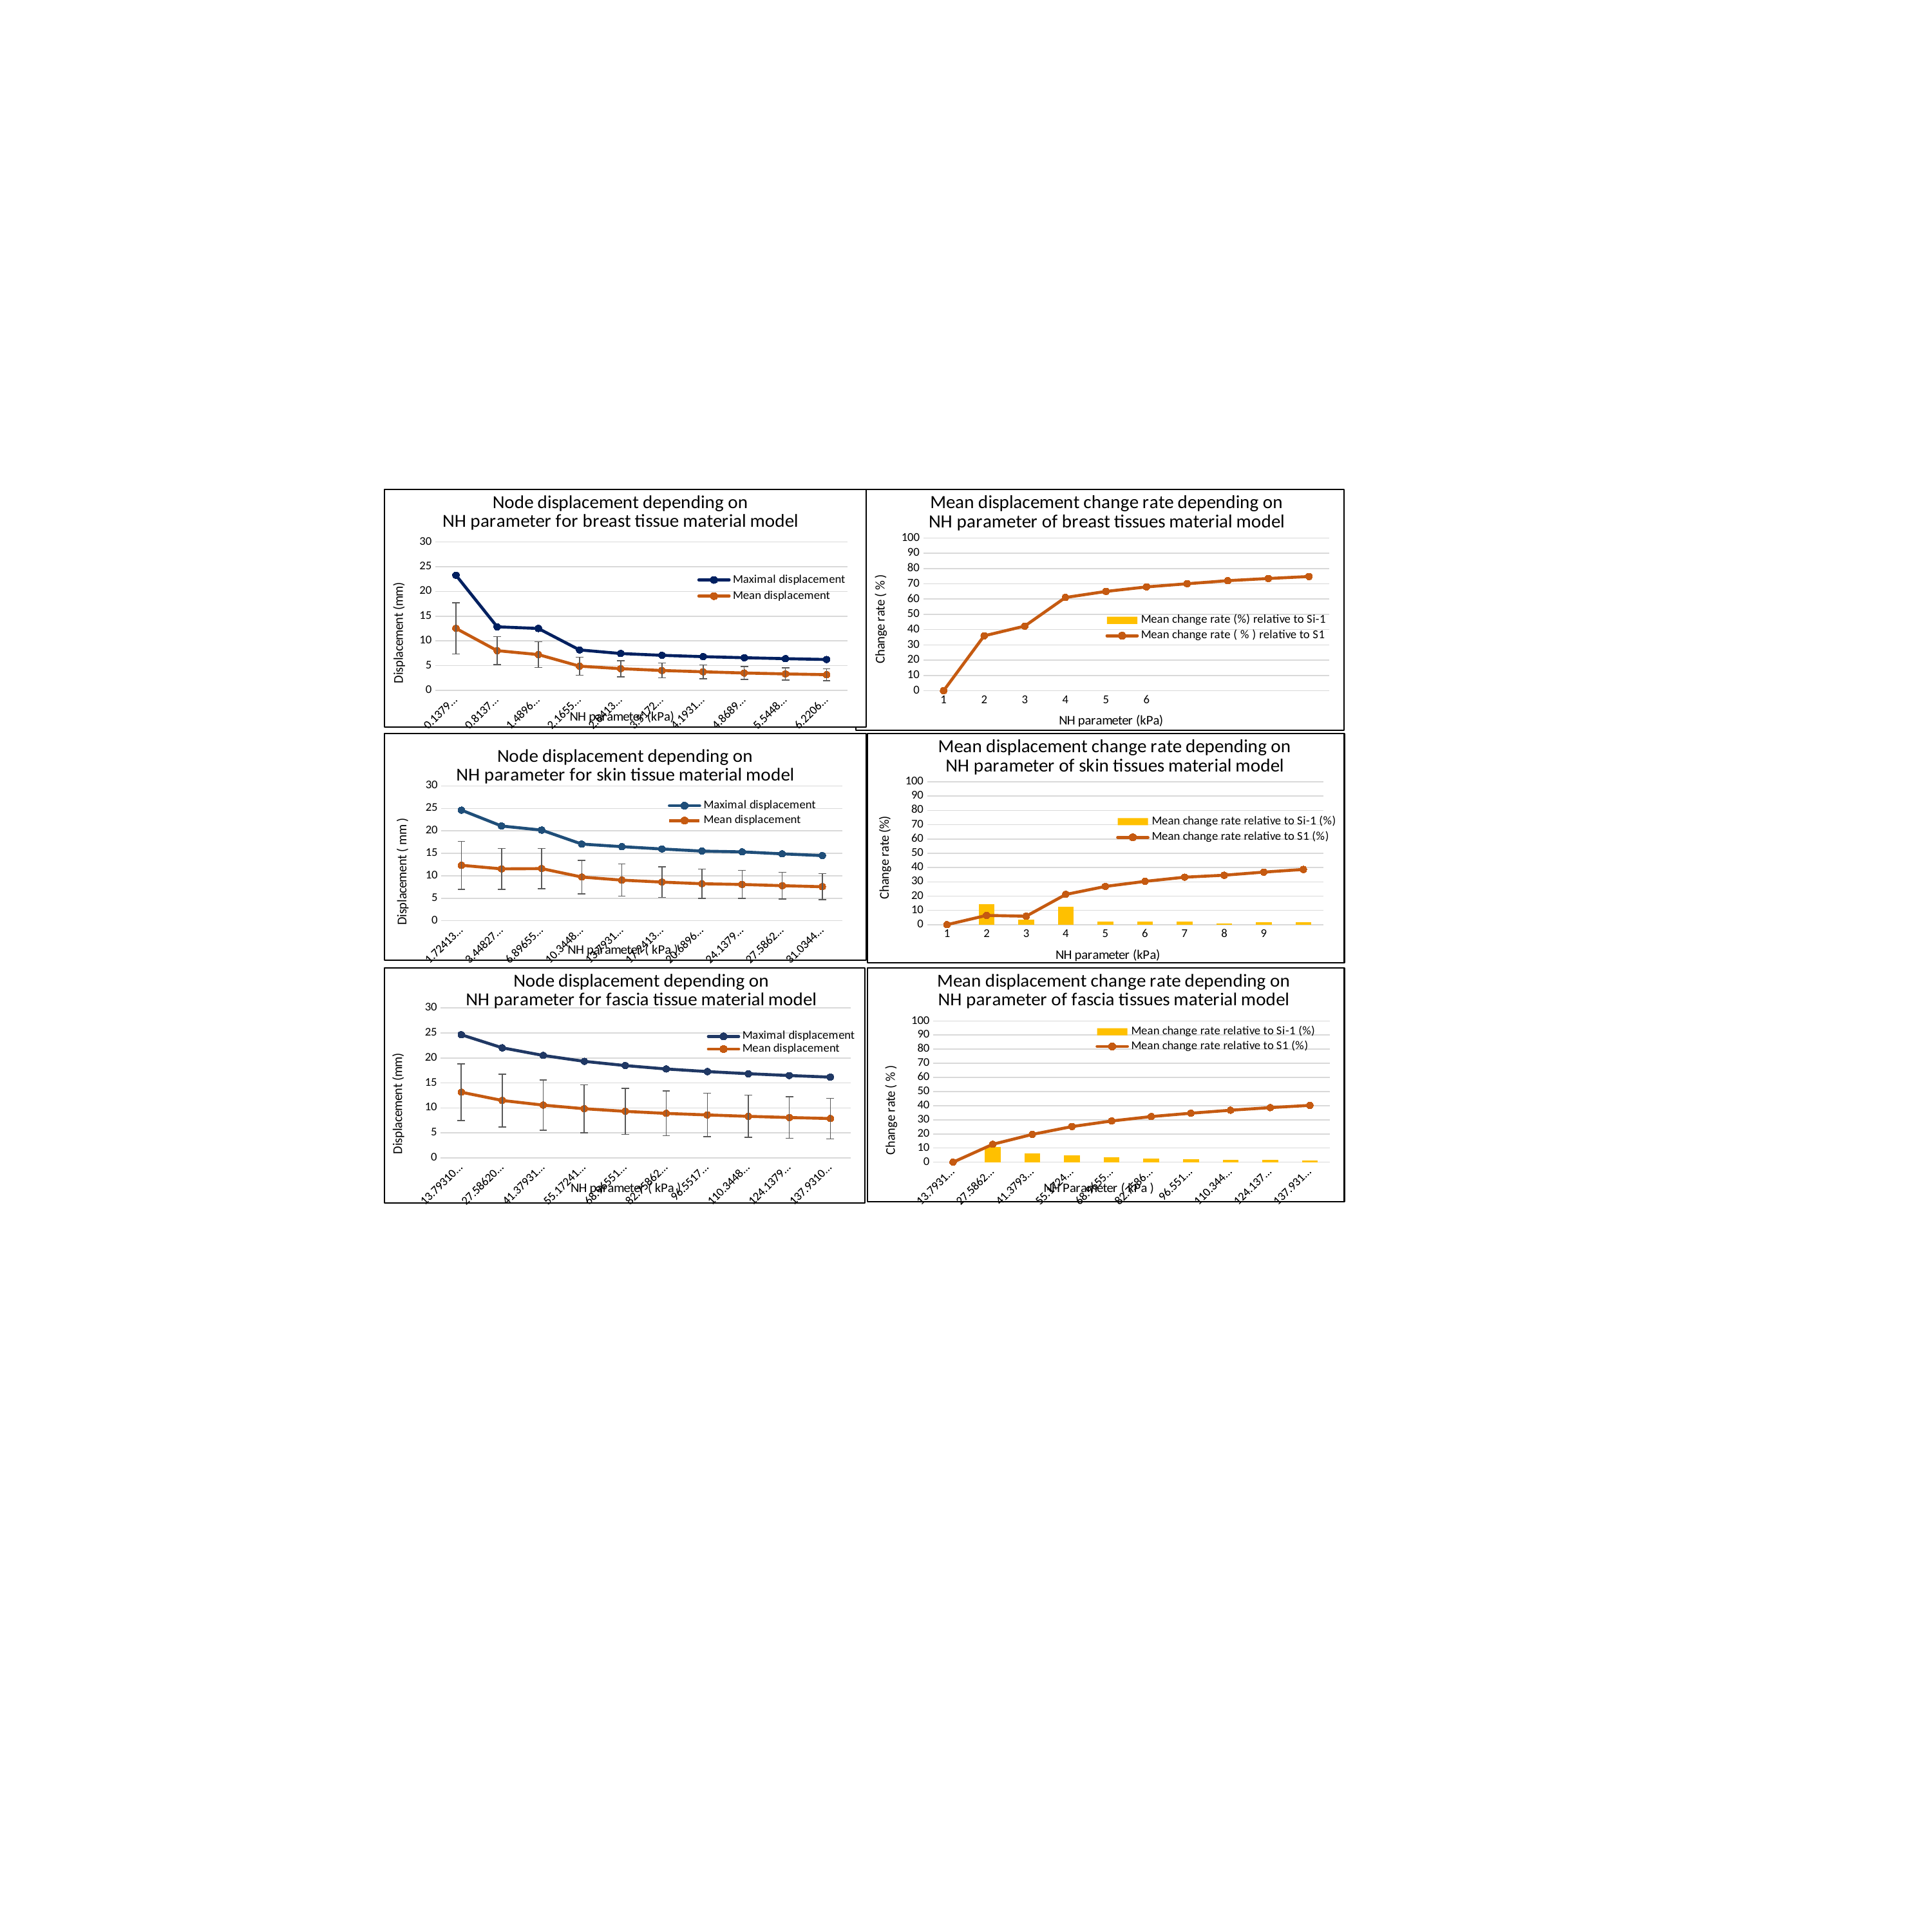

### Chart: Node displacement depending on
 NH parameter for breast tissue material model

| Category | Maximal displacement  | Mean displacement |
|---|---|---|
| 0.13793103448275862 | 23.27 | 12.52 |
| 0.81379310344827582 | 12.84 | 8.02 |
| 1.4896551724137932 | 12.5 | 7.22 |
| 2.1655172413793107 | 8.17 | 4.88 |
| 2.8413793103448279 | 7.44 | 4.38 |
| 3.5172413793103448 | 7.08 | 4.01 |
| 4.1931034482758625 | 6.81 | 3.75 |
| 4.8689655172413797 | 6.59 | 3.5 |
| 5.544827586206897 | 6.4 | 3.32 |
| 6.2206896551724151 | 6.23 | 3.16 |

### Chart: Mean displacement change rate depending on
 NH parameter of breast tissues material model

| Category | Mean change rate (%) relative to Si-1  | Mean change rate ( % ) relative to S1 |
|---|---|---|

### Chart: Mean displacement change rate depending on
 NH parameter of skin tissues material model

| Category | Mean change rate relative to Si-1 (%) | Mean change rate relative to S1 (%) |
|---|---|---|

### Chart: Node displacement depending on
 NH parameter for skin tissue material model

| Category | Maximal displacement | Mean displacement  |
|---|---|---|
| 1.7241379310344829 | 24.6 | 12.33 |
| 3.4482758620689657 | 21.07 | 11.53 |
| 6.8965517241379315 | 20.16 | 11.6 |
| 10.344827586206897 | 17.05 | 9.72 |
| 13.793103448275863 | 16.48 | 9.03 |
| 17.241379310344829 | 15.97 | 8.59 |
| 20.689655172413794 | 15.49 | 8.23 |
| 24.137931034482758 | 15.32 | 8.06 |
| 27.586206896551726 | 14.88 | 7.79 |
| 31.03448275862069 | 14.49 | 7.56 |

### Chart: Node displacement depending on
 NH parameter for fascia tissue material model

| Category | Maximal displacement  | Mean displacement  |
|---|---|---|
| 13.793103448275863 | 24.64 | 13.13 |
| 27.586206896551726 | 22.02 | 11.47 |
| 41.379310344827587 | 20.49 | 10.55 |
| 55.172413793103452 | 19.31 | 9.82 |
| 68.965517241379317 | 18.46 | 9.3 |
| 82.758620689655174 | 17.78 | 8.89 |
| 96.551724137931032 | 17.26 | 8.58 |
| 110.3448275862069 | 16.83 | 8.3 |
| 124.13793103448276 | 16.47 | 8.06 |
| 137.93103448275863 | 16.15 | 7.85 |

### Chart: Mean displacement change rate depending on
 NH parameter of fascia tissues material model

| Category | Mean change rate relative to Si-1 (%) | Mean change rate relative to S1 (%) |
|---|---|---|
| 13.793103448275863 | None | 0.0 |
| 27.586206896551726 | 10.633116883116887 | 12.642802741812641 |
| 41.379310344827587 | 6.209415584415588 | 19.64965727341965 |
| 55.172413793103452 | 4.7889610389610375 | 25.20944402132521 |
| 68.965517241379317 | 3.4496753246753187 | 29.169840060929168 |
| 82.758620689655174 | 2.7597402597402585 | 32.292460015232294 |
| 96.551724137931032 | 2.110389610389607 | 34.65346534653466 |
| 110.3448275862069 | 1.7451298701298832 | 36.78598629093678 |
| 124.13793103448276 | 1.4610389610389554 | 38.613861386138616 |
| 137.93103448275863 | 1.2987012987013031 | 40.21325209444022 |